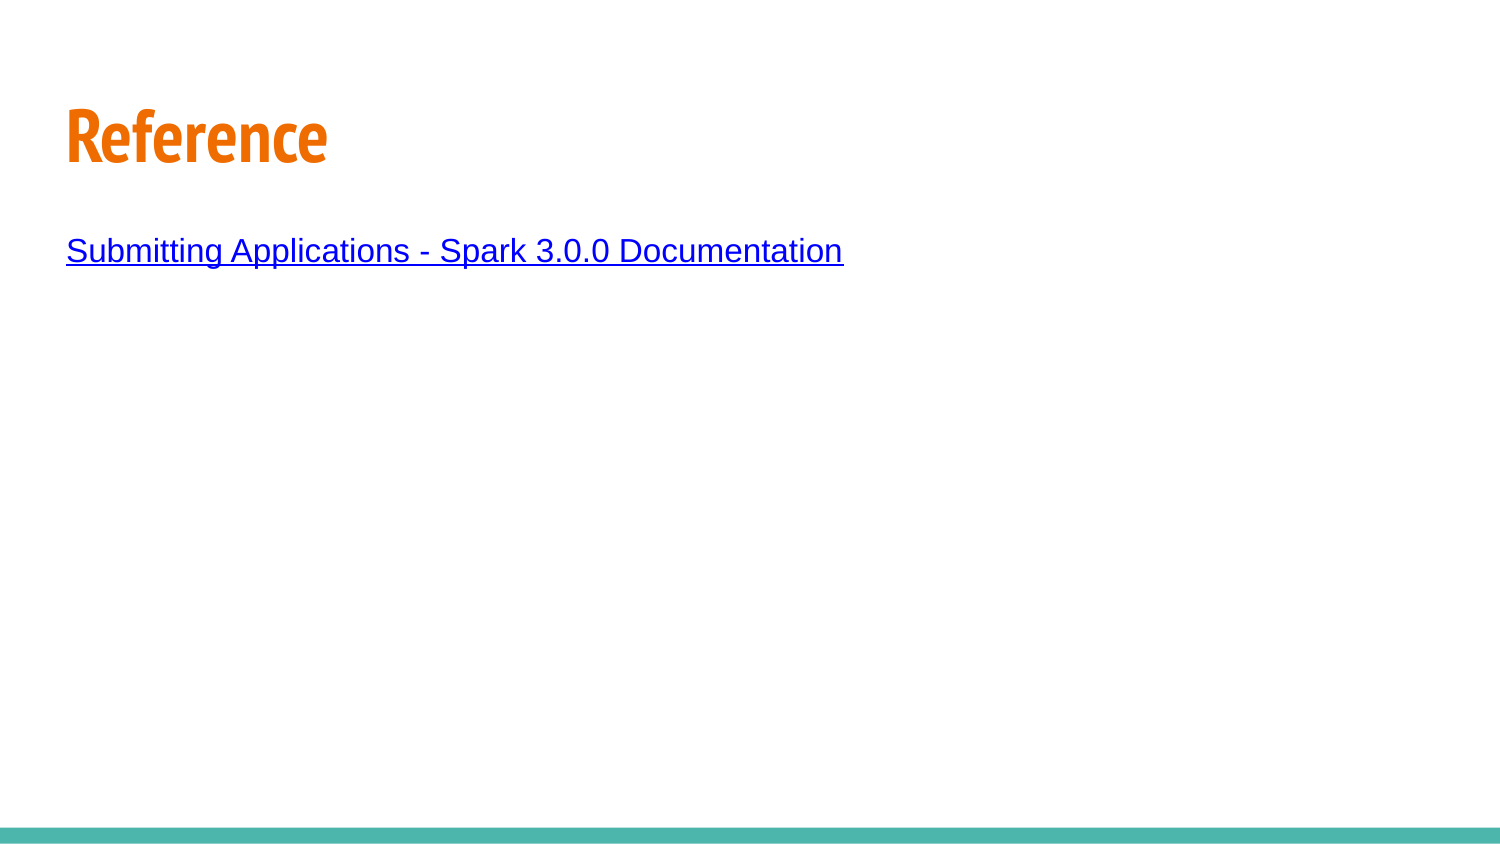

# Reference
Submitting Applications - Spark 3.0.0 Documentation